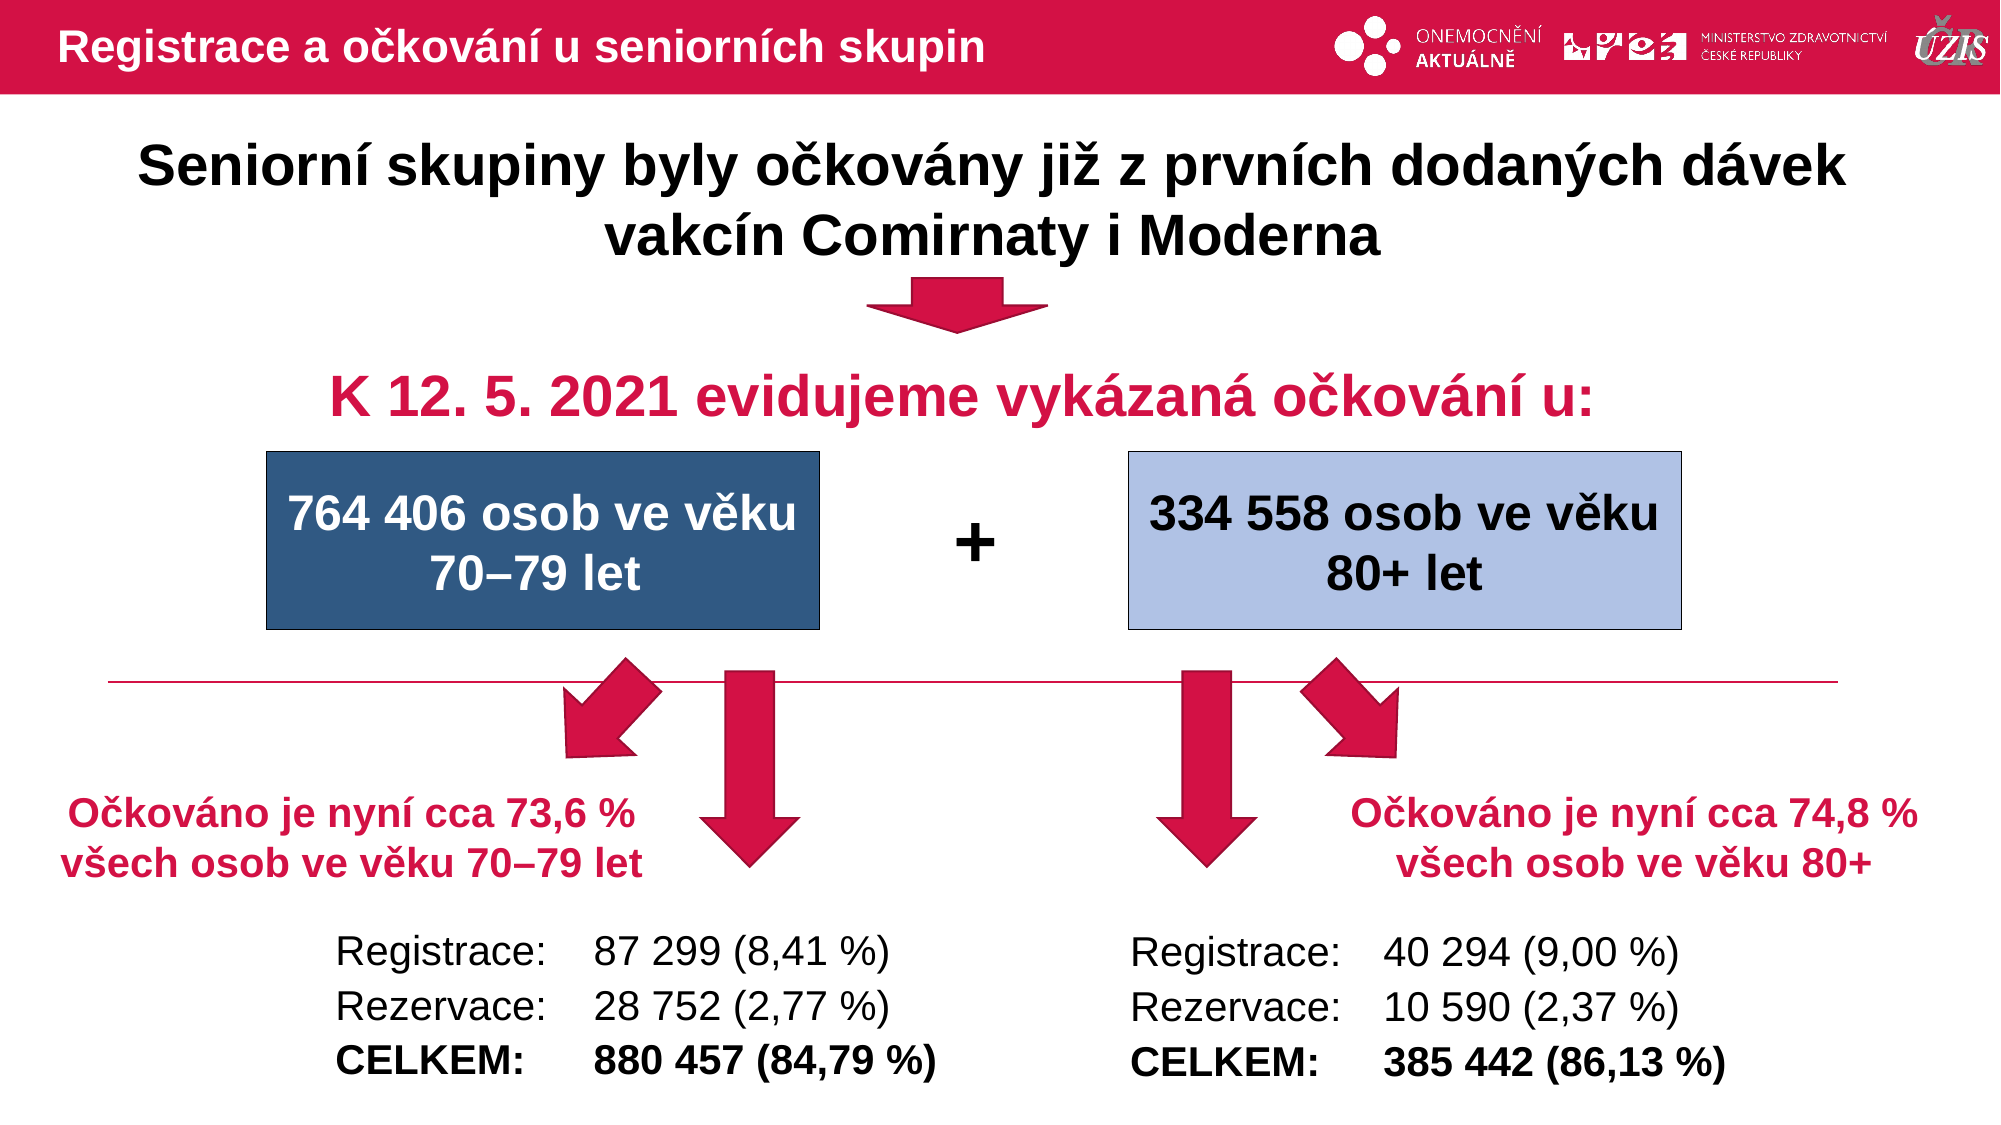

# Registrace a očkování u seniorních skupin
Seniorní skupiny byly očkovány již z prvních dodaných dávek vakcín Comirnaty i Moderna

K 12. 5. 2021 evidujeme vykázaná očkování u:
764 406 osob ve věku
70–79 let
334 558 osob ve věku
80+ let
+

Očkováno je nyní cca 73,6 %
všech osob ve věku 70–79 let
Očkováno je nyní cca 74,8 %
všech osob ve věku 80+
| Registrace: | 87 299 (8,41 %) |
| --- | --- |
| Rezervace: | 28 752 (2,77 %) |
| CELKEM: | 880 457 (84,79 %) |
| Registrace: | 40 294 (9,00 %) |
| --- | --- |
| Rezervace: | 10 590 (2,37 %) |
| CELKEM: | 385 442 (86,13 %) |